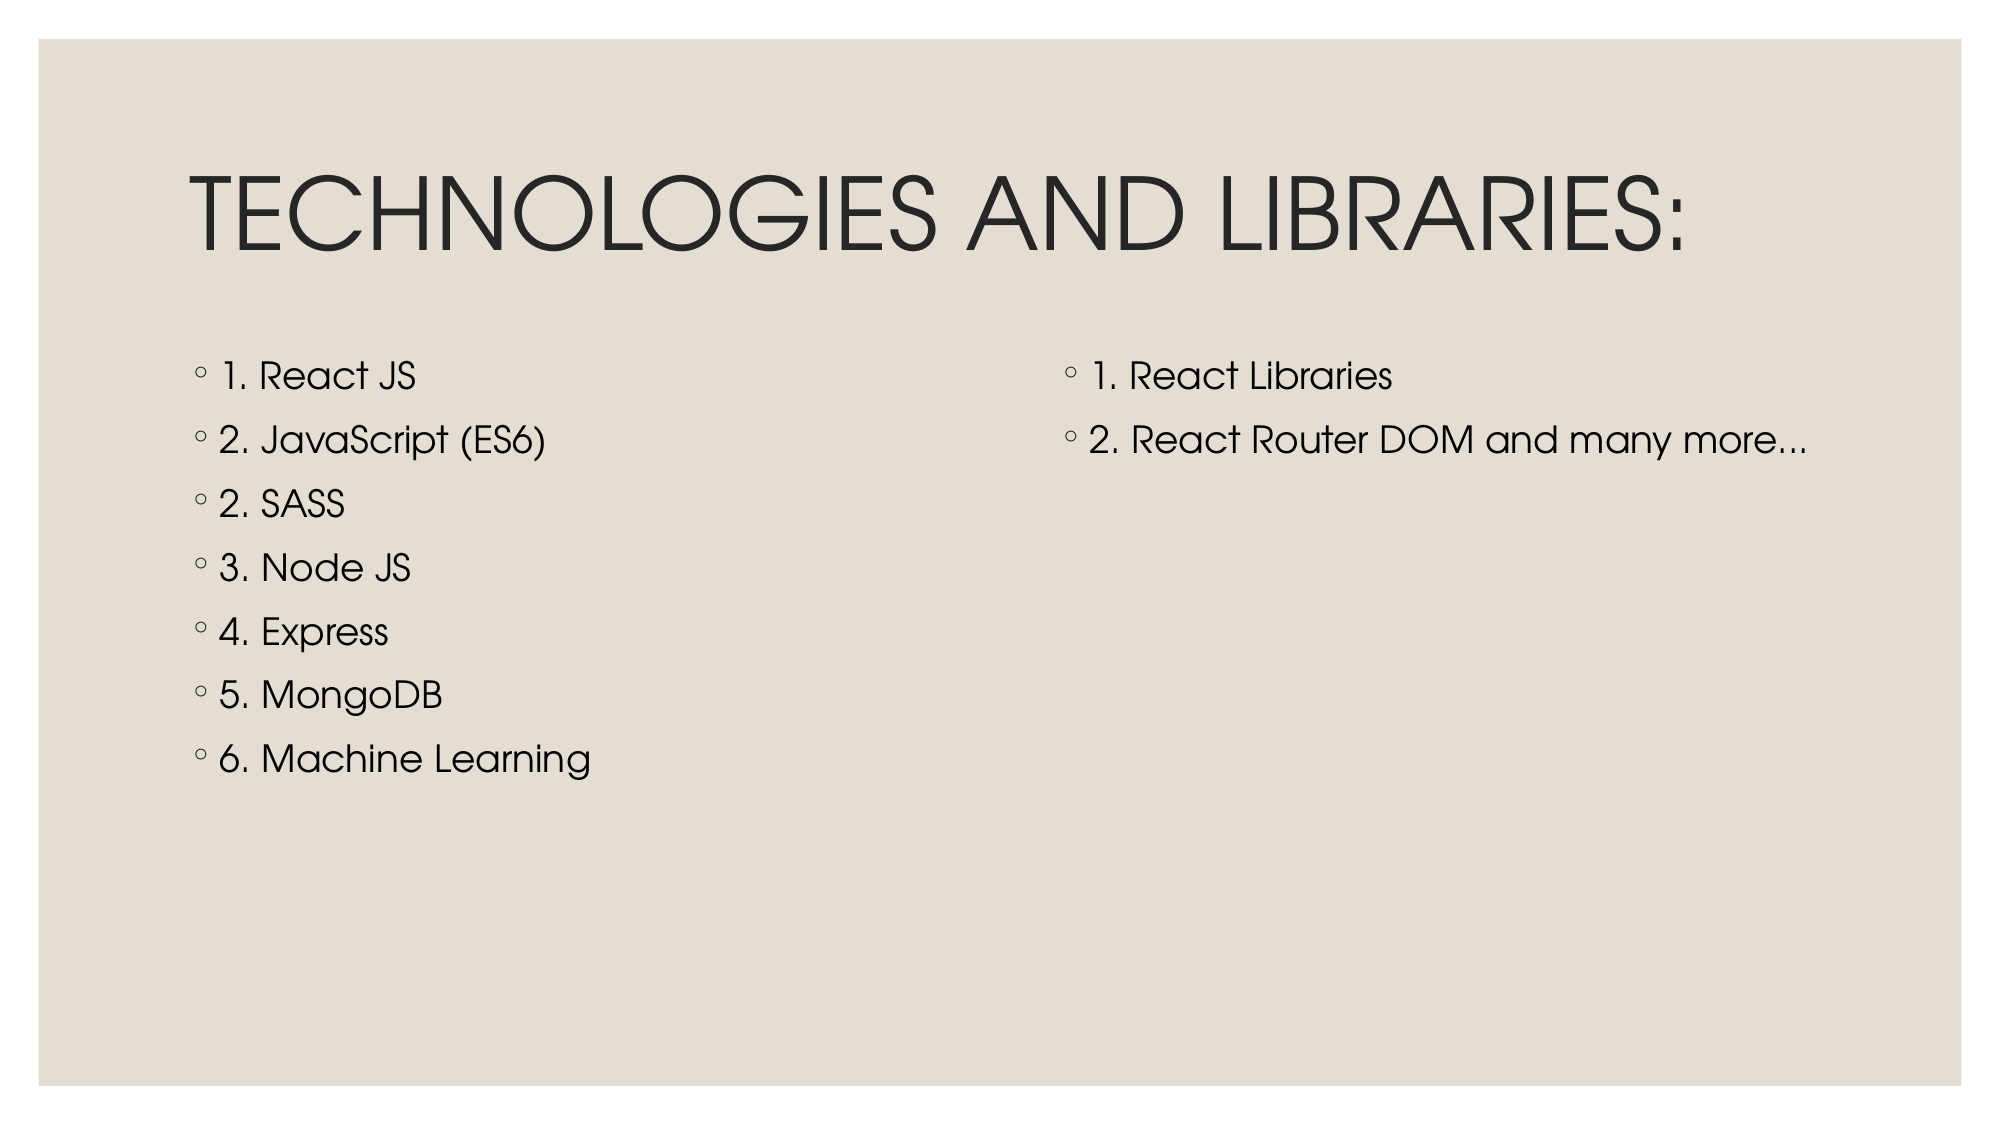

# TECHNOLOGIES AND LIBRARIES:
1. React JS
2. JavaScript (ES6)
2. SASS
3. Node JS
4. Express
5. MongoDB
6. Machine Learning
1. React Libraries
2. React Router DOM and many more...